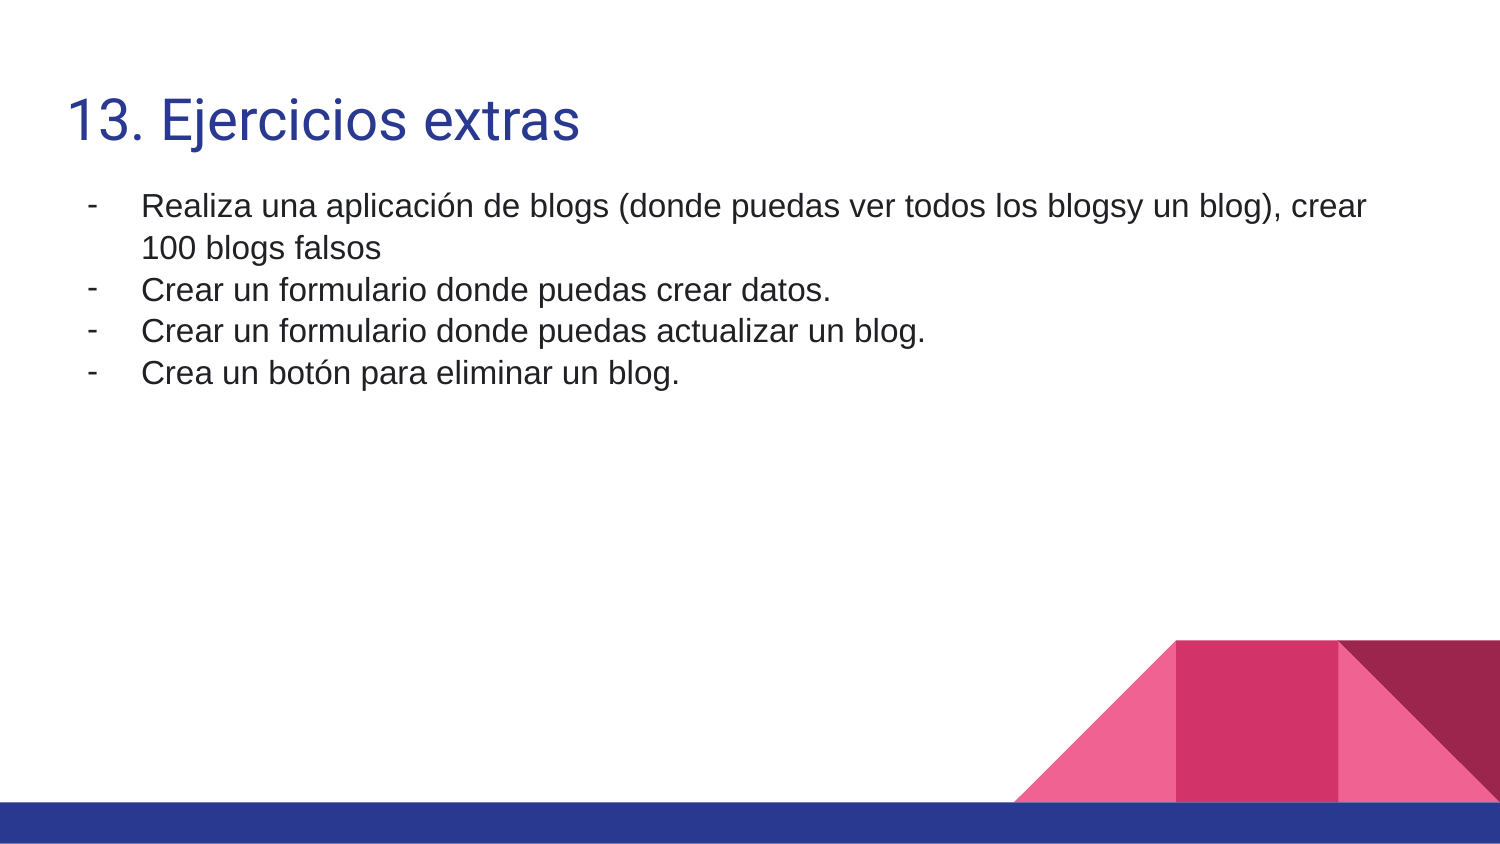

# 13. Ejercicios extras
Realiza una aplicación de blogs (donde puedas ver todos los blogsy un blog), crear 100 blogs falsos
Crear un formulario donde puedas crear datos.
Crear un formulario donde puedas actualizar un blog.
Crea un botón para eliminar un blog.